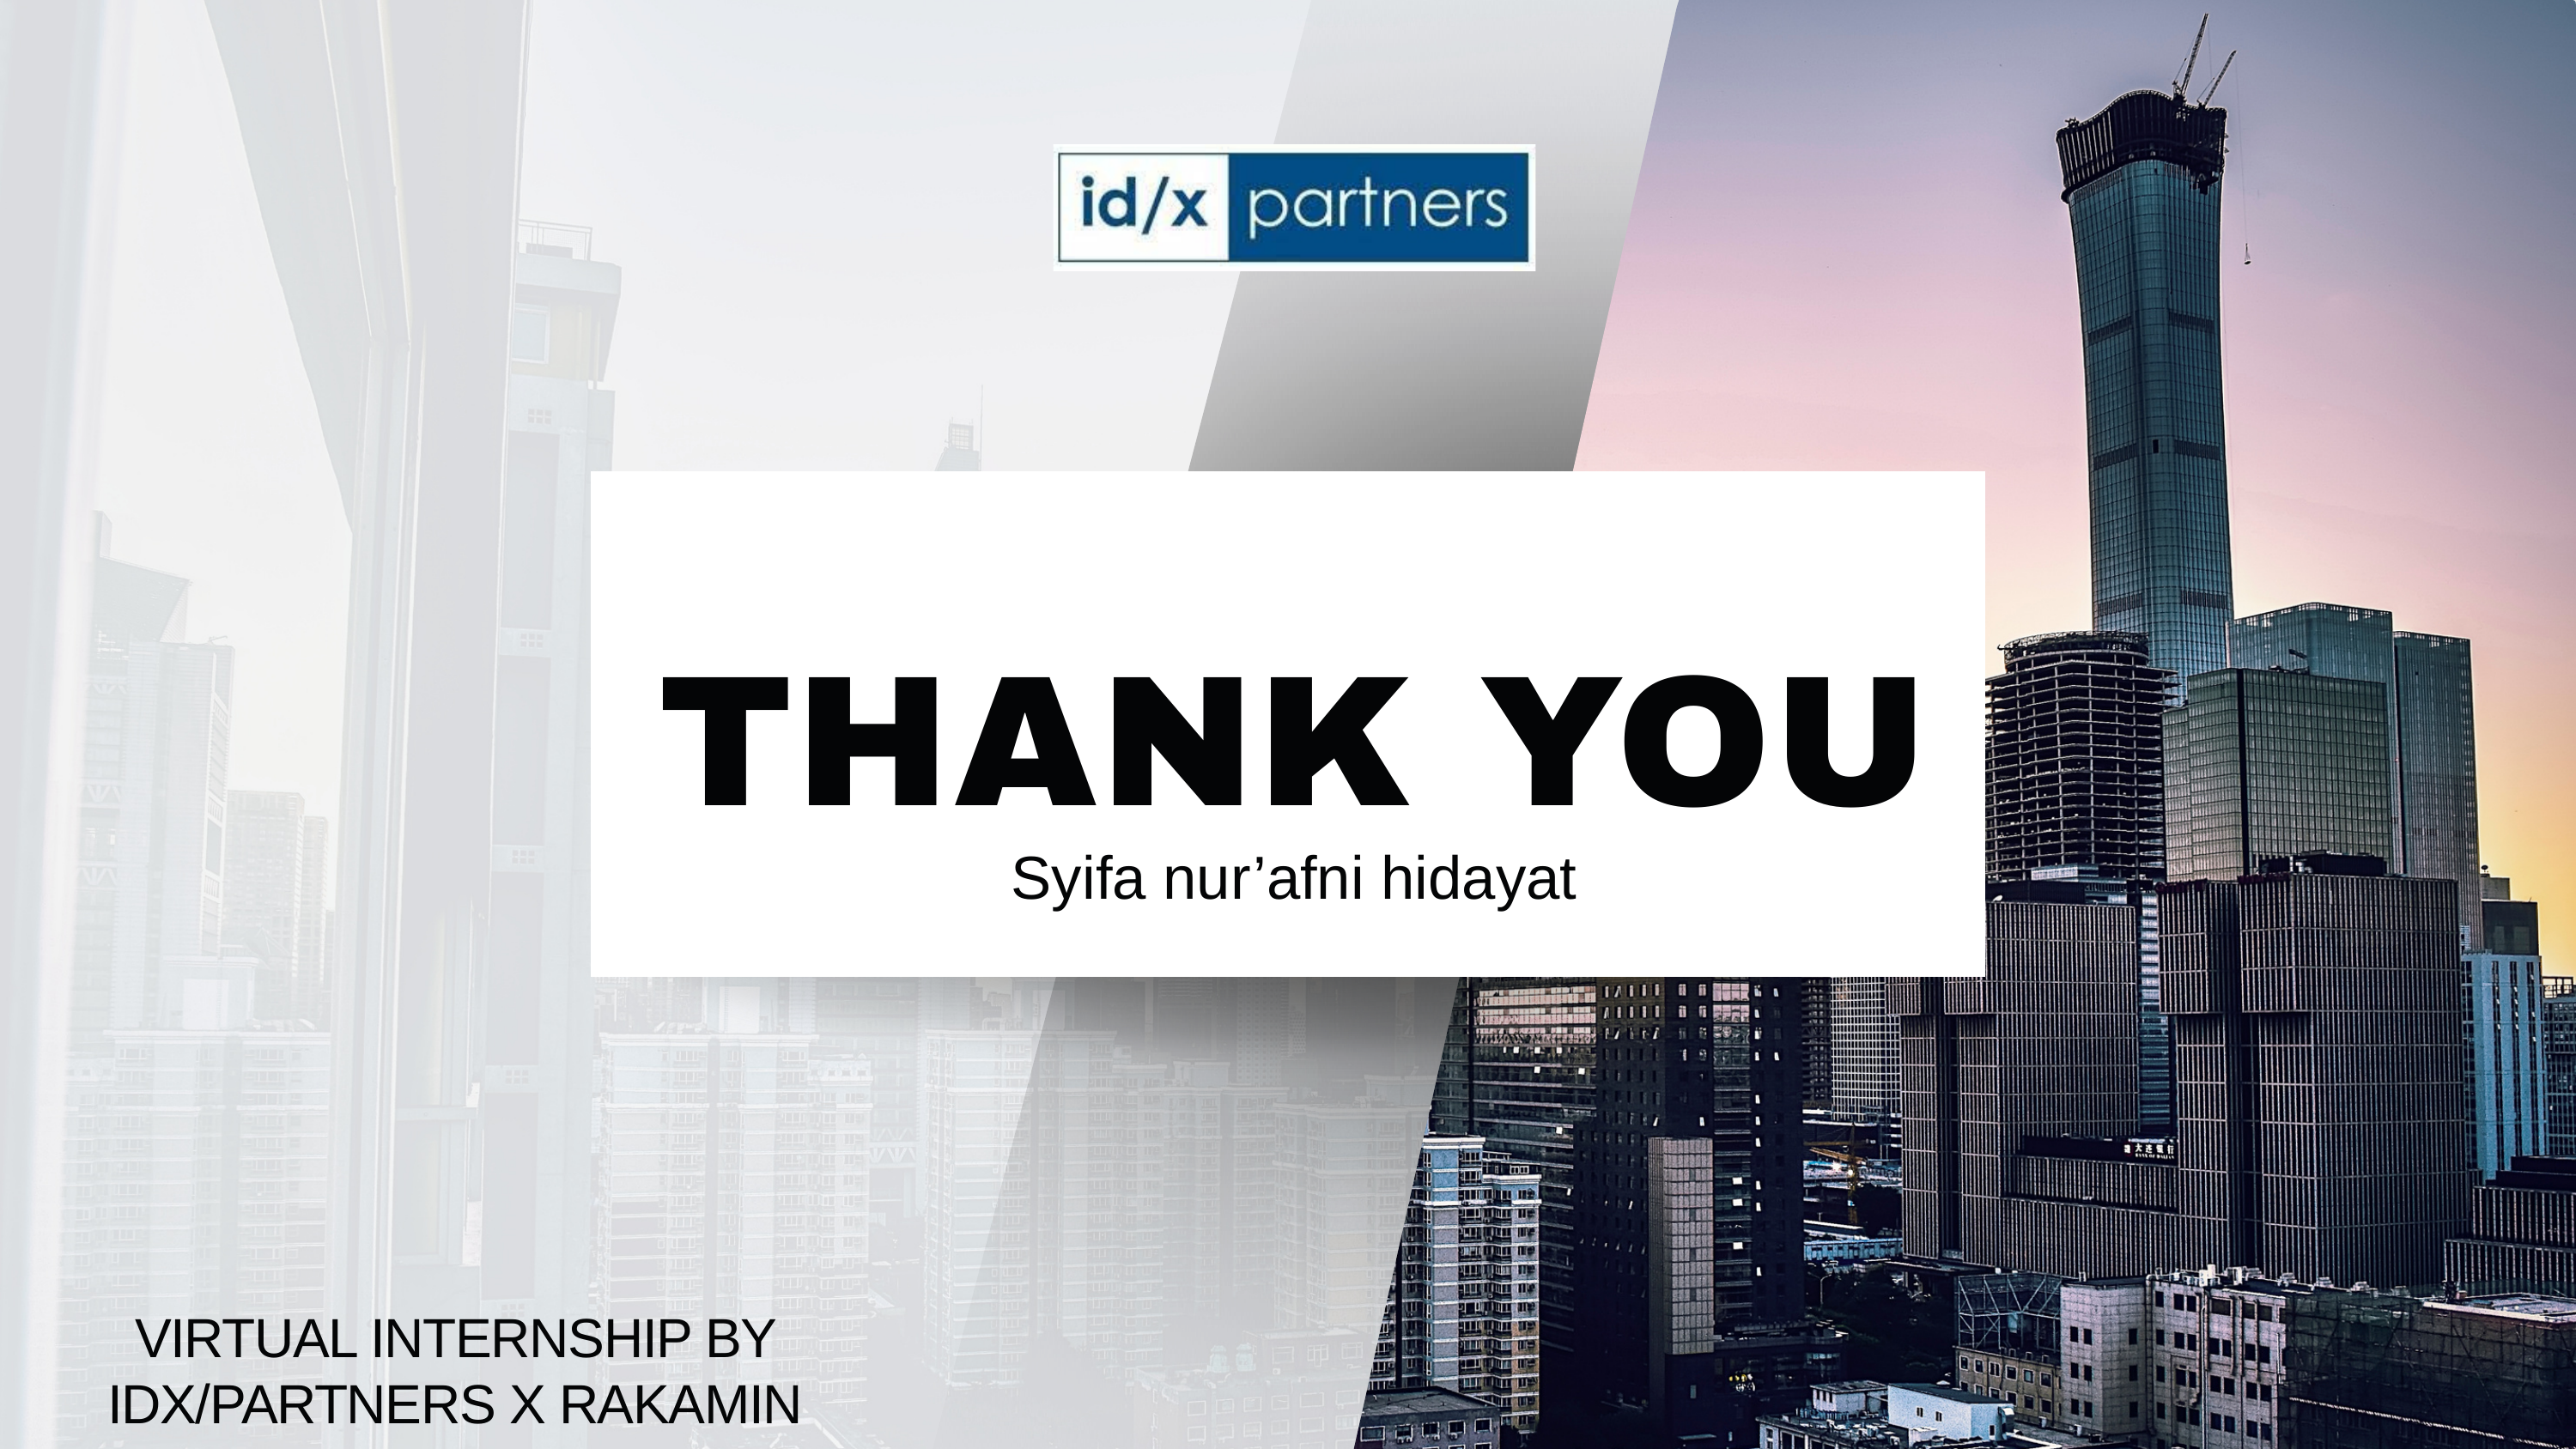

THANK YOU
Syifa nur’afni hidayat

VIRTUAL INTERNSHIP BY IDX/PARTNERS X RAKAMIN